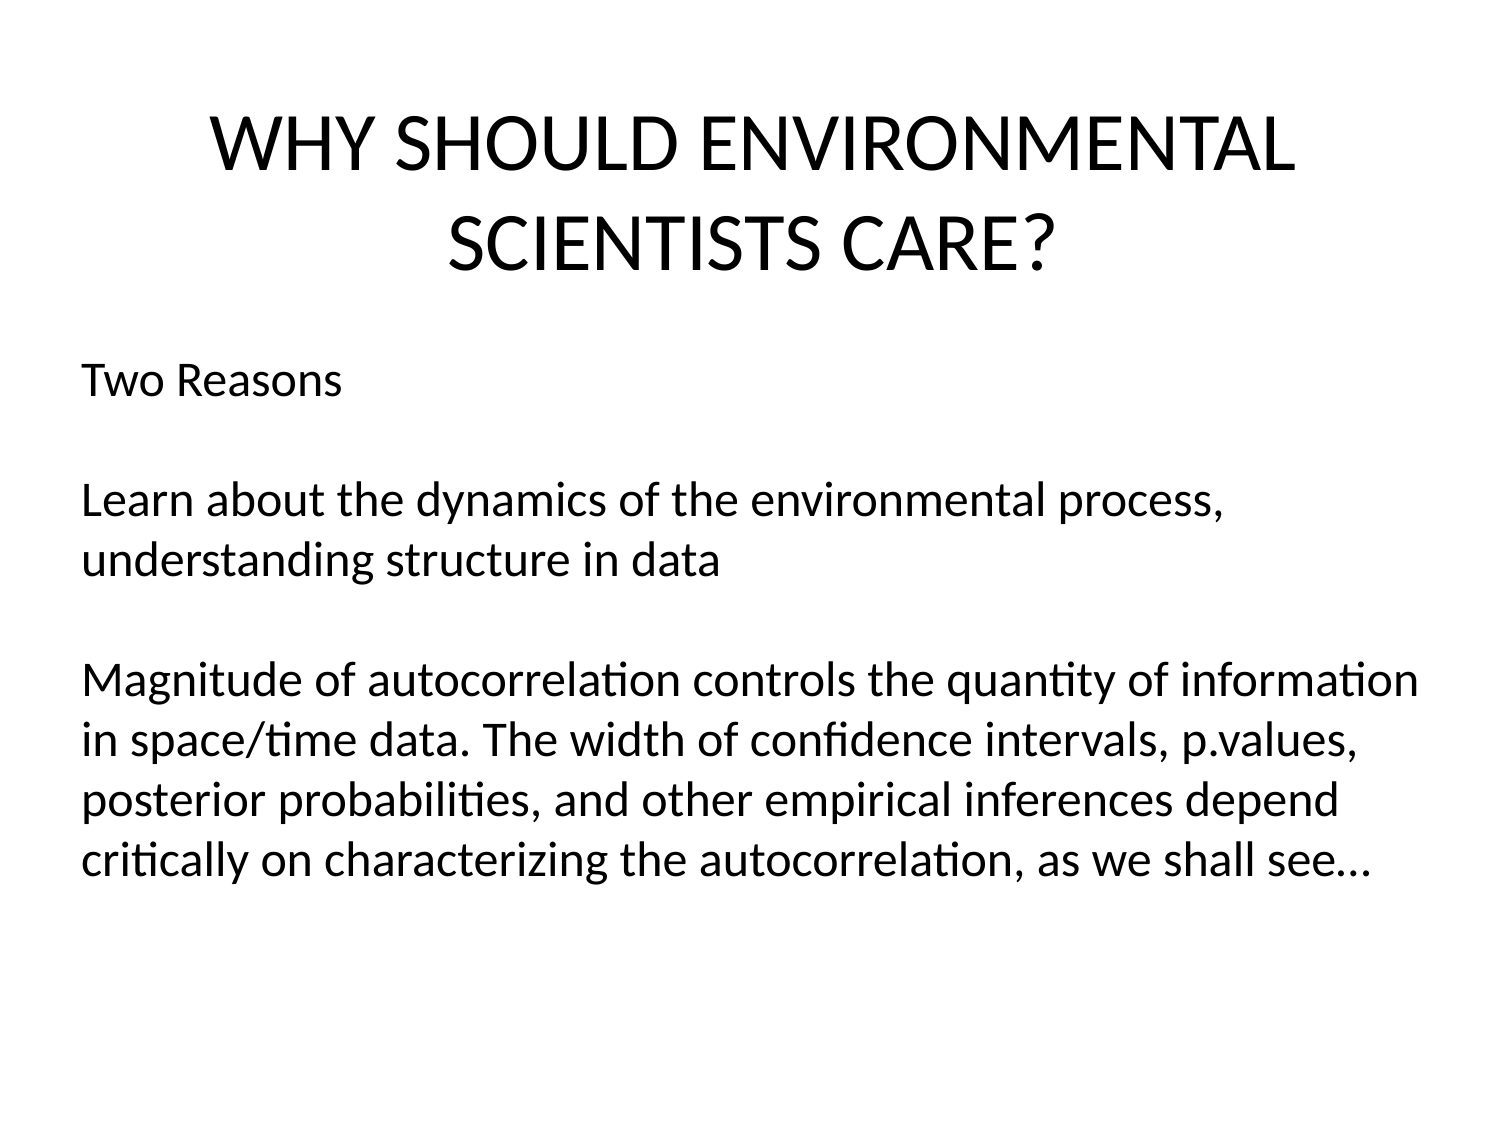

# WHY SHOULD ENVIRONMENTAL SCIENTISTS CARE?
Two Reasons

Learn about the dynamics of the environmental process, understanding structure in data

Magnitude of autocorrelation controls the quantity of information in space/time data. The width of confidence intervals, p.values, posterior probabilities, and other empirical inferences depend critically on characterizing the autocorrelation, as we shall see…